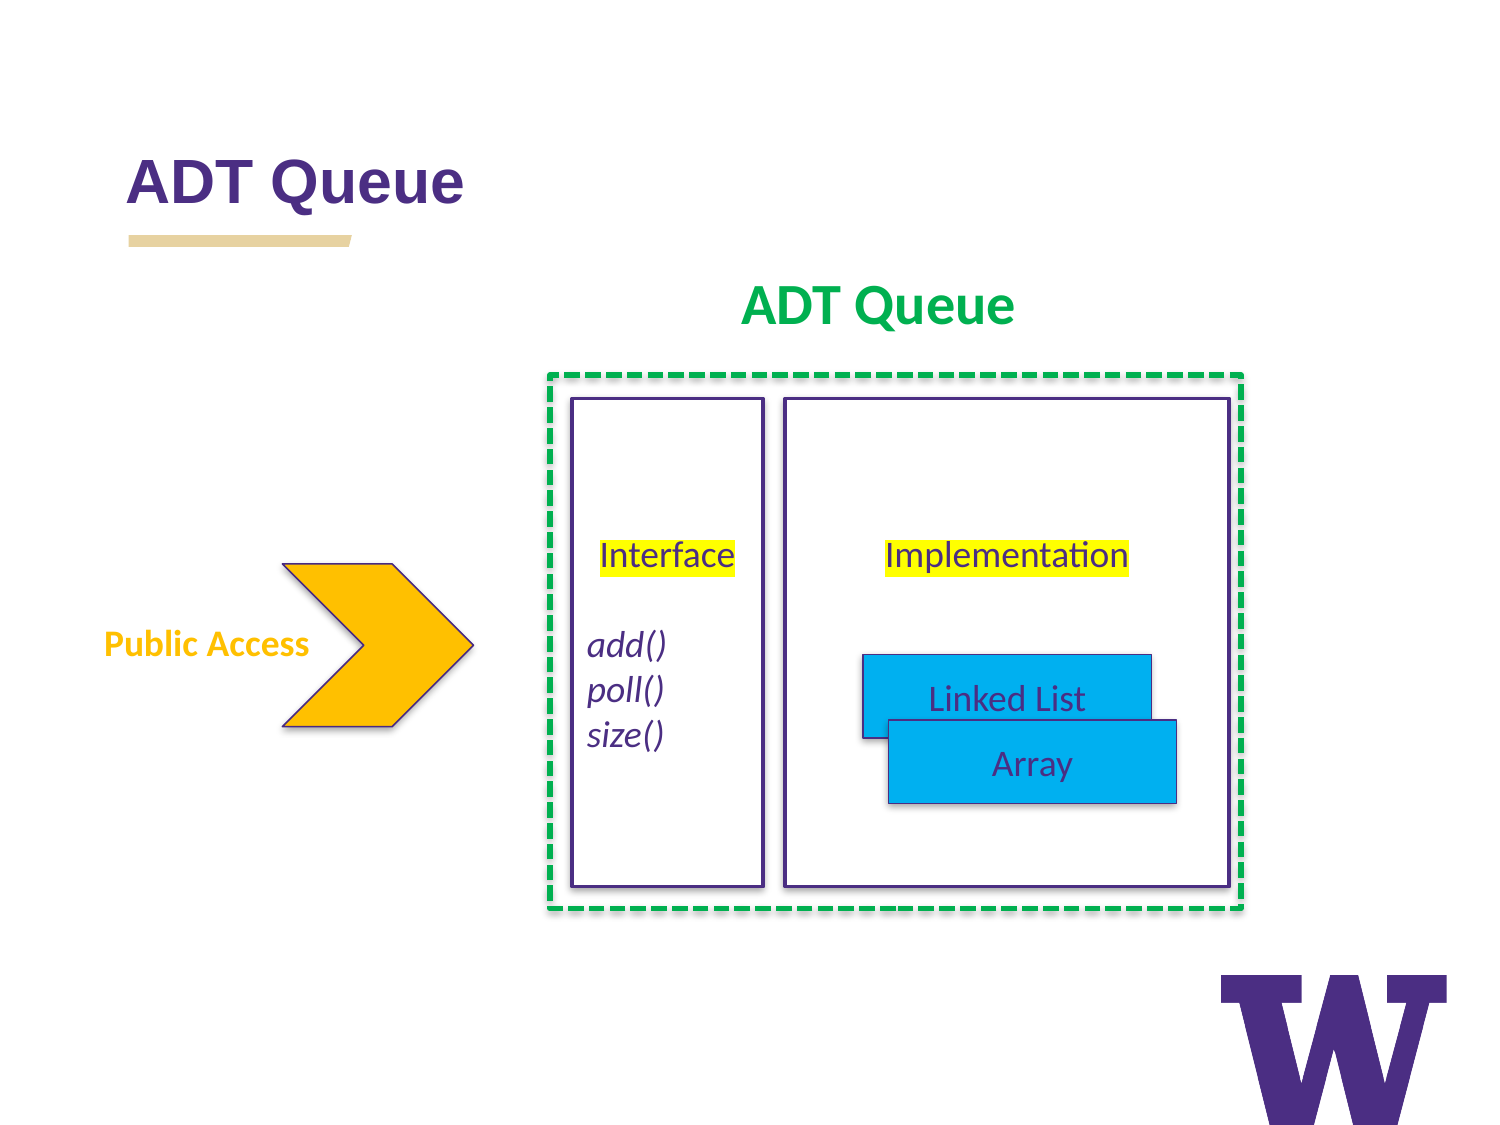

# ADT Queue
ADT Queue

Interface

add()
poll()
size()
Implementation

Public Access
Linked List
Array